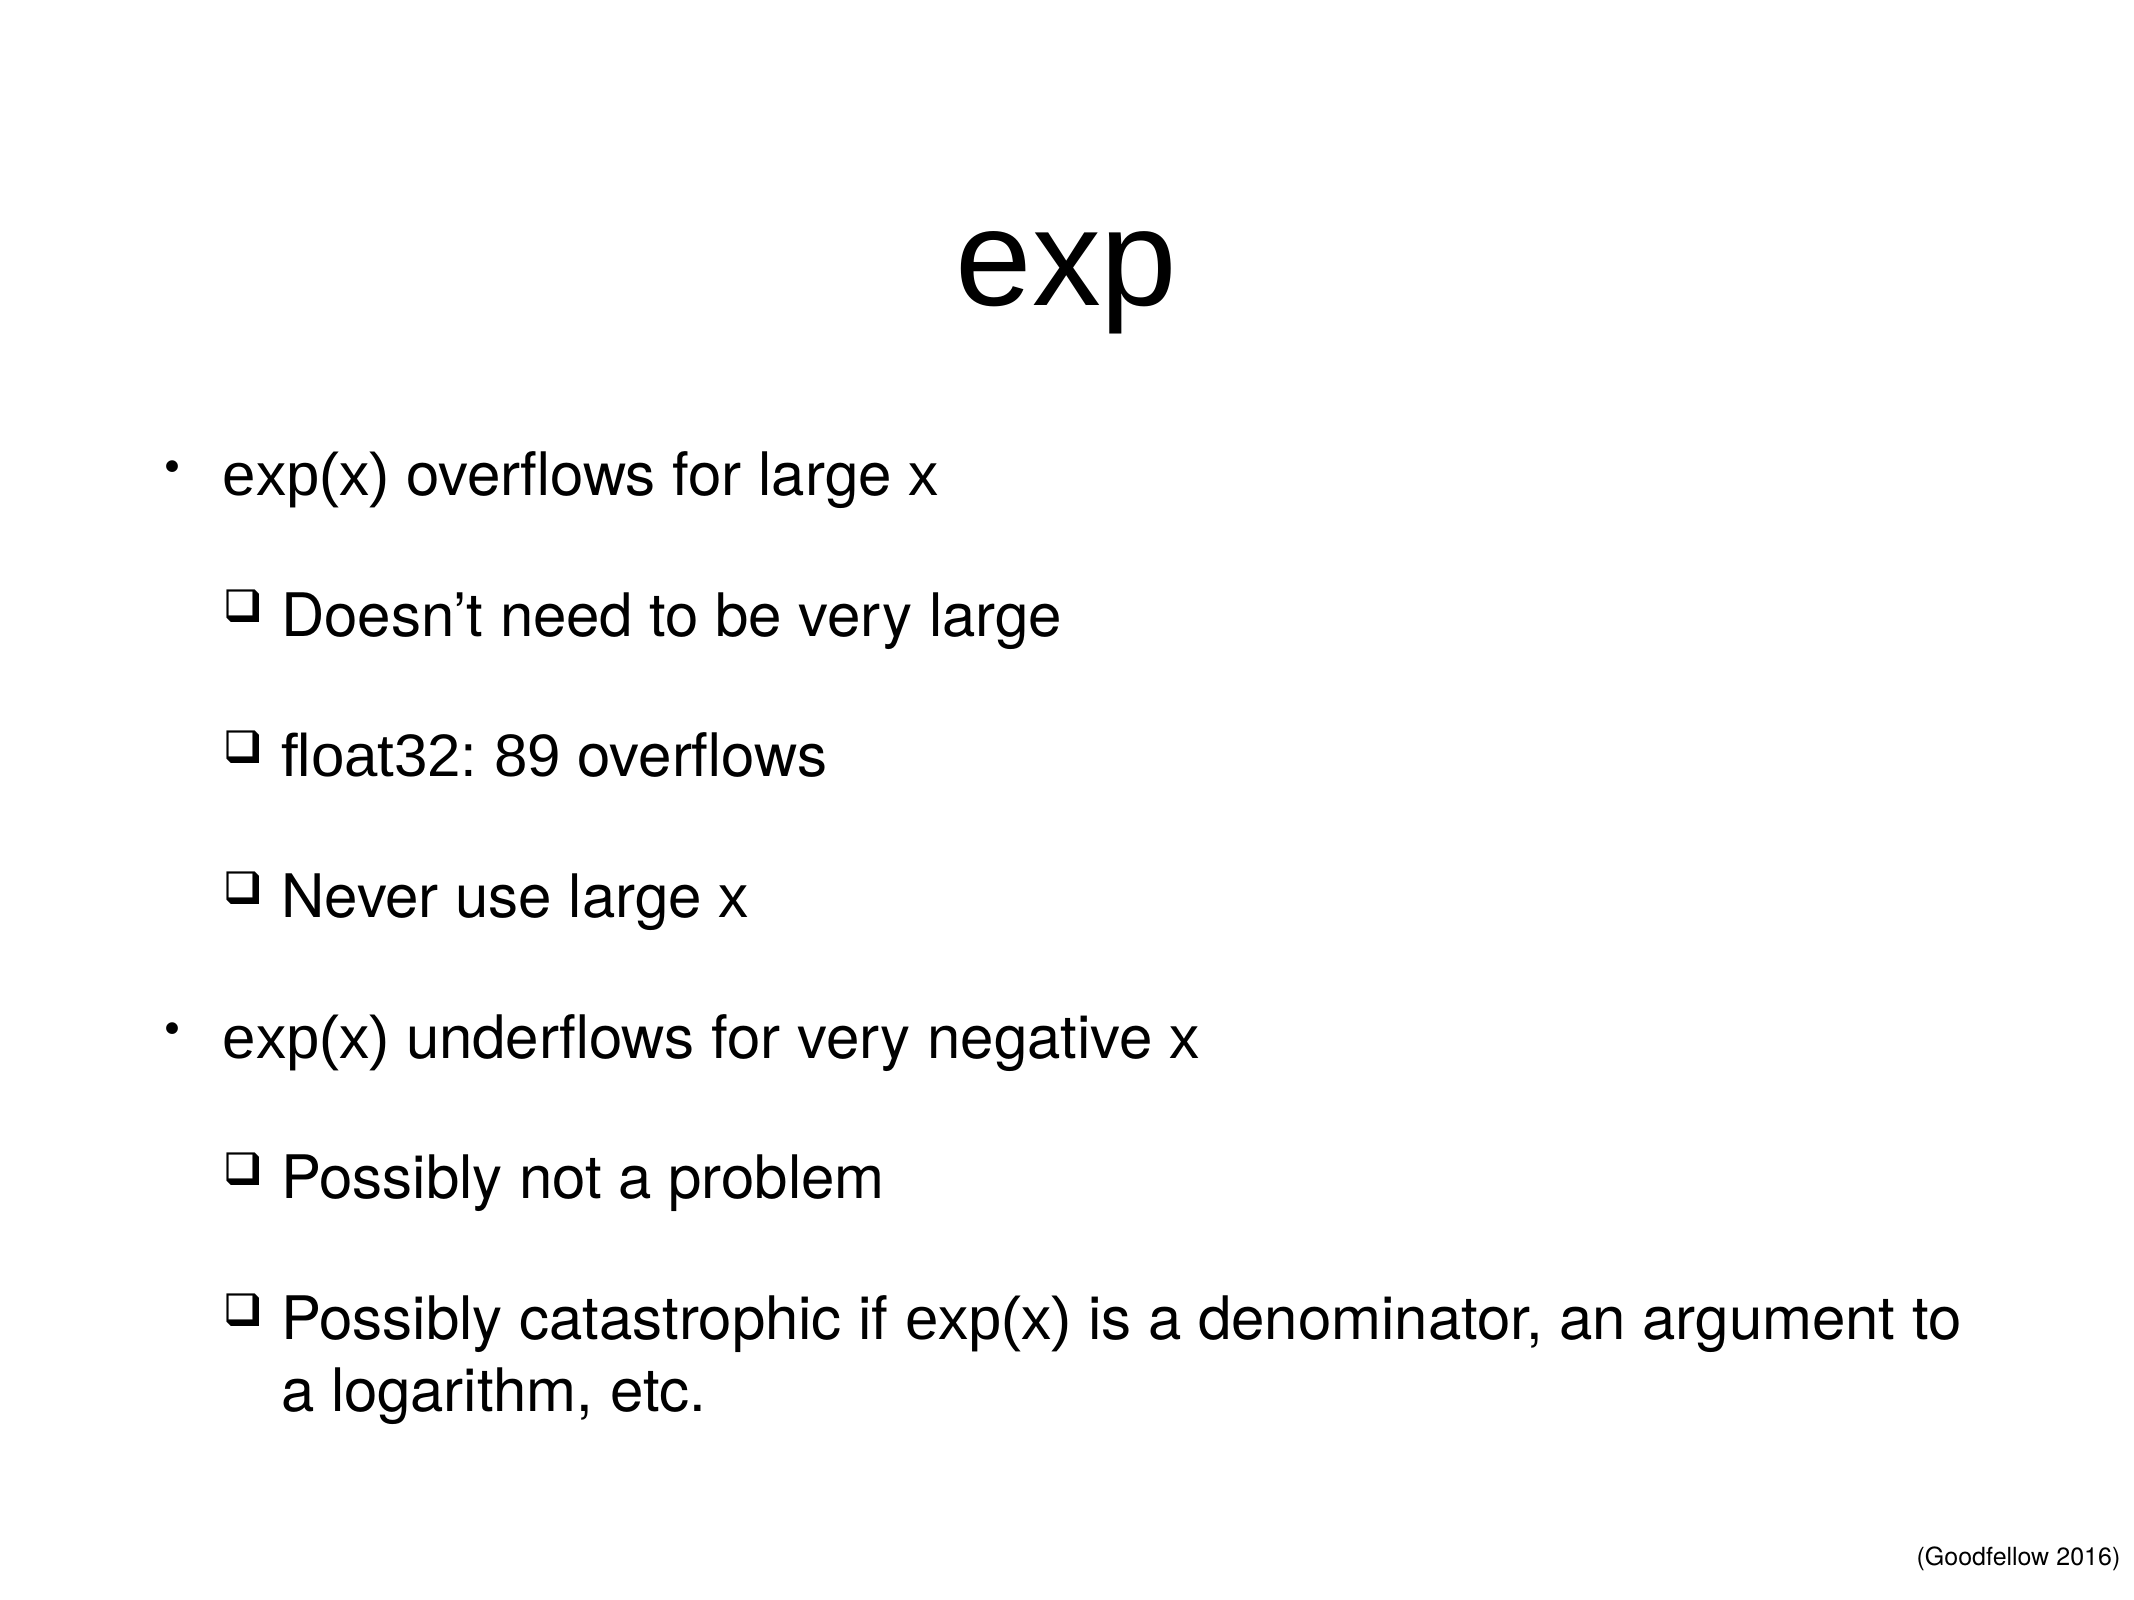

# exp
exp(x) overflows for large x
Doesn’t need to be very large
float32: 89 overflows
Never use large x
exp(x) underflows for very negative x
Possibly not a problem
Possibly catastrophic if exp(x) is a denominator, an argument to a logarithm, etc.